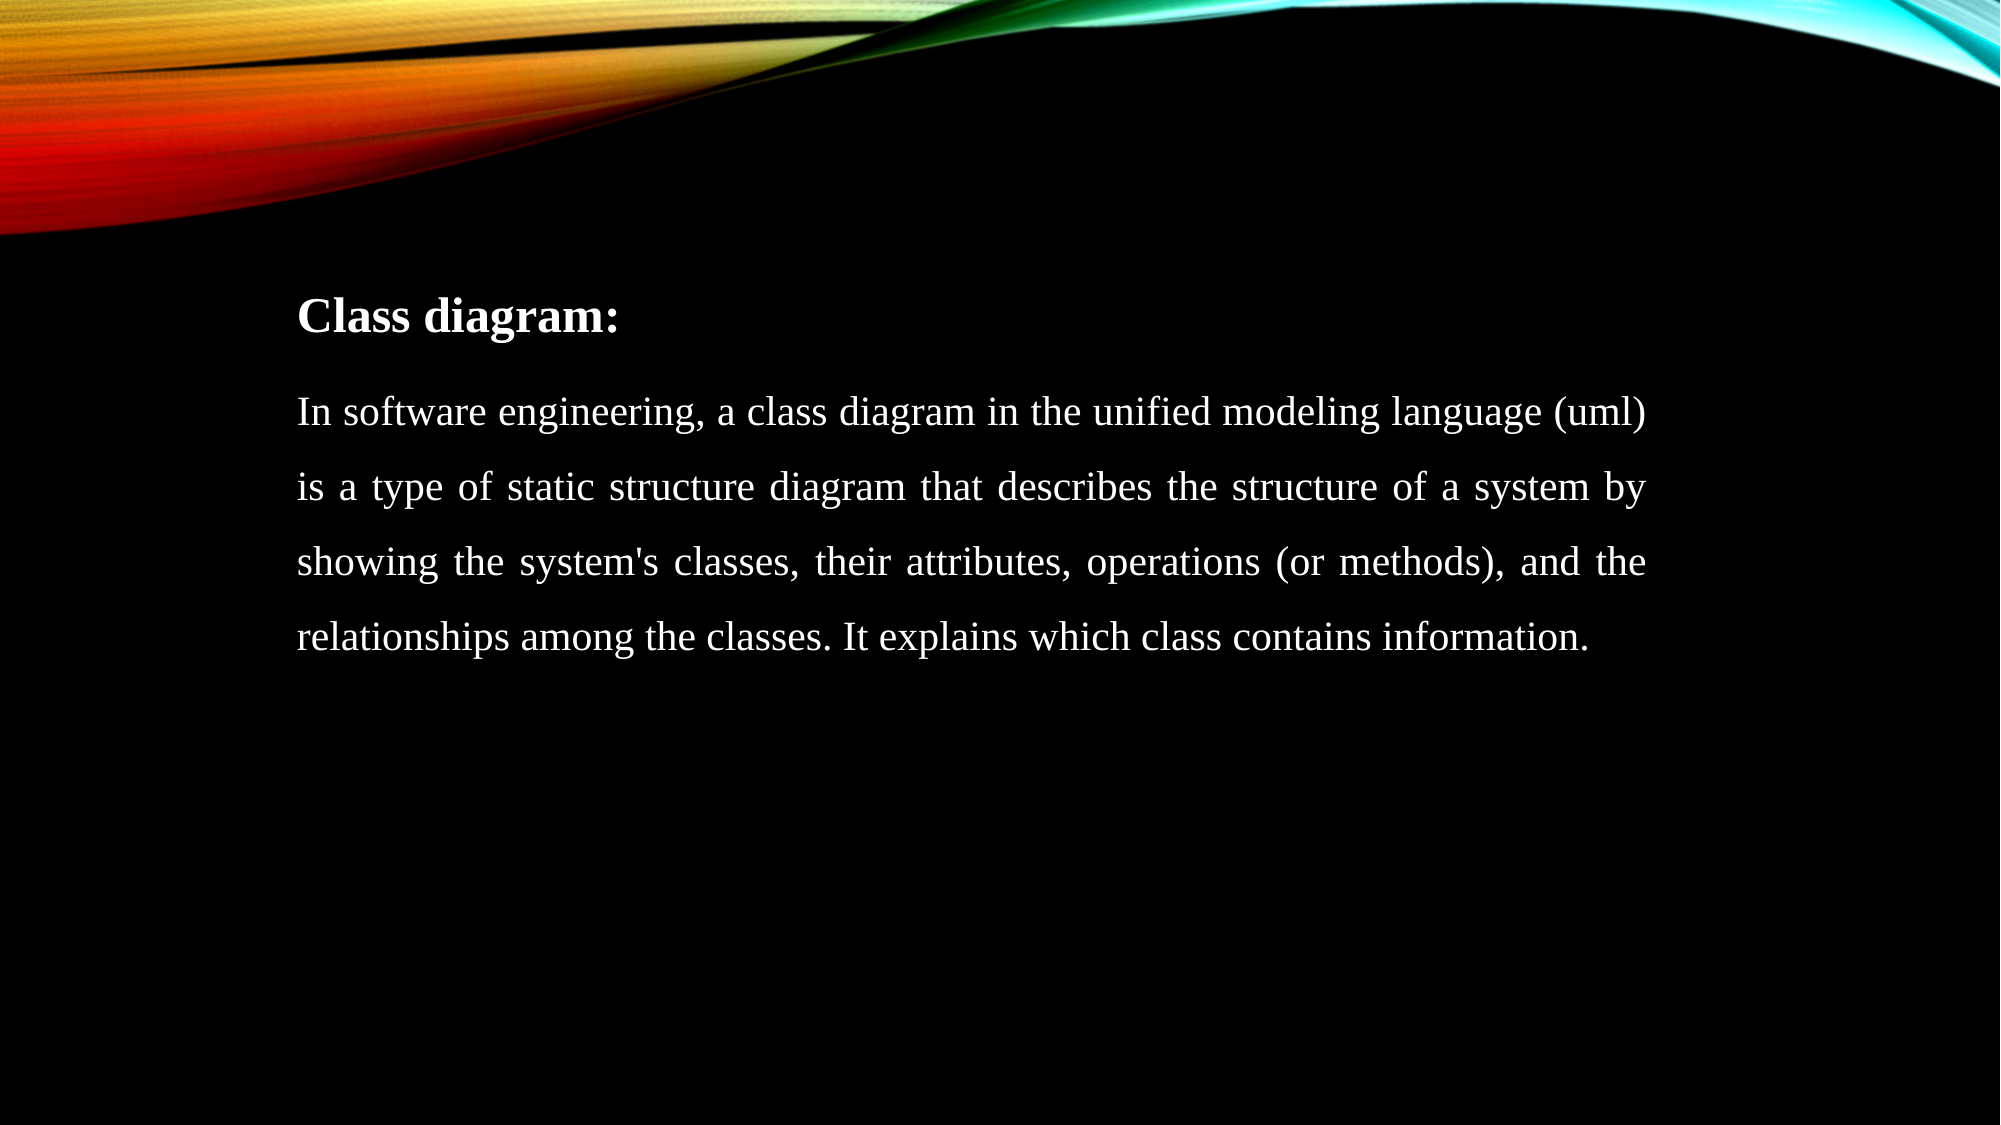

Class diagram:
In software engineering, a class diagram in the unified modeling language (uml) is a type of static structure diagram that describes the structure of a system by showing the system's classes, their attributes, operations (or methods), and the relationships among the classes. It explains which class contains information.